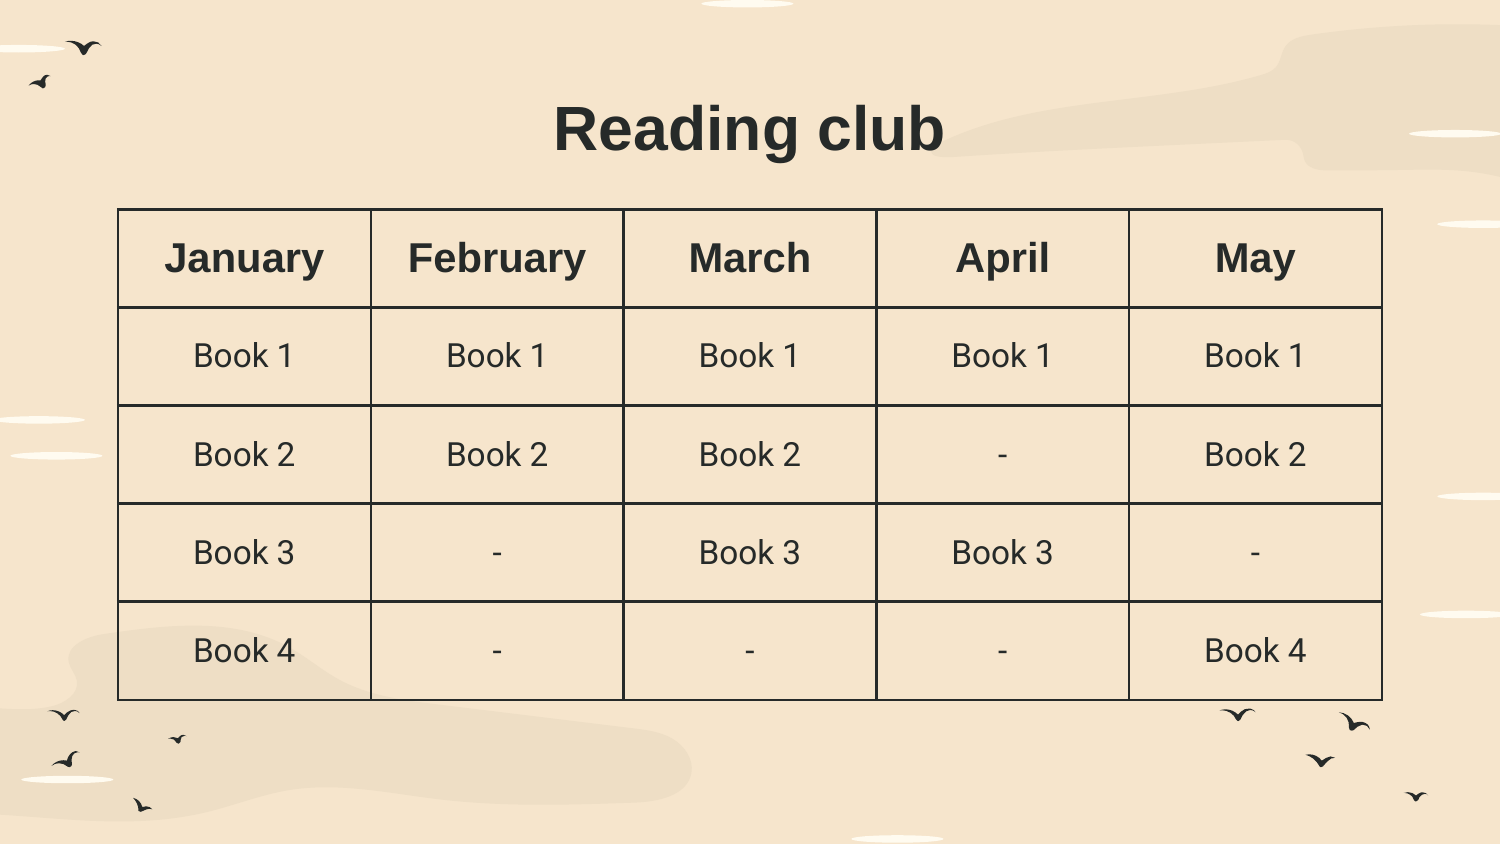

# Reading club
| January | February | March | April | May |
| --- | --- | --- | --- | --- |
| Book 1 | Book 1 | Book 1 | Book 1 | Book 1 |
| Book 2 | Book 2 | Book 2 | - | Book 2 |
| Book 3 | - | Book 3 | Book 3 | - |
| Book 4 | - | - | - | Book 4 |